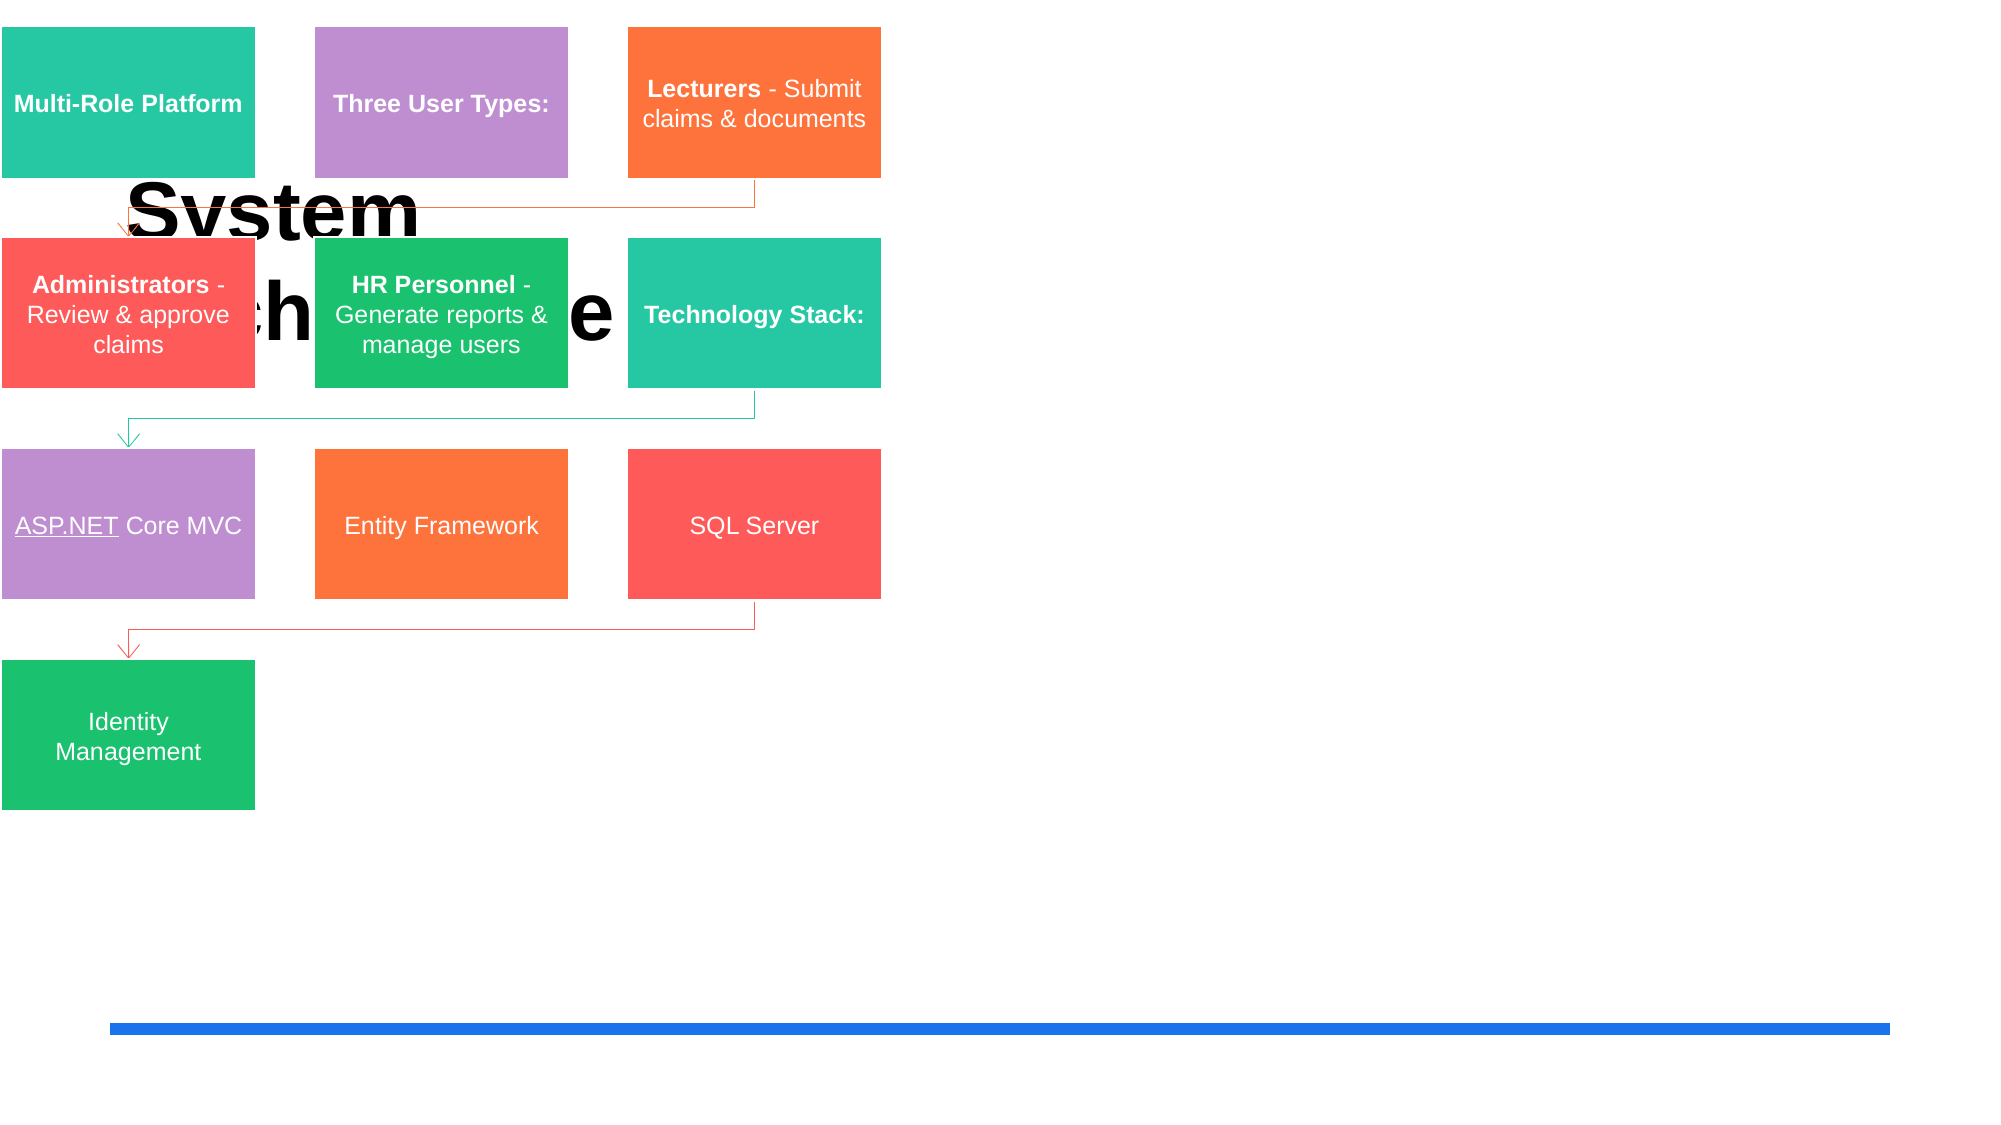

# System Architecture
Multi-Role Platform
Three User Types:
Lecturers - Submit claims & documents
Administrators - Review & approve claims
HR Personnel - Generate reports & manage users
Technology Stack:
ASP.NET Core MVC
Entity Framework
SQL Server
Identity Management